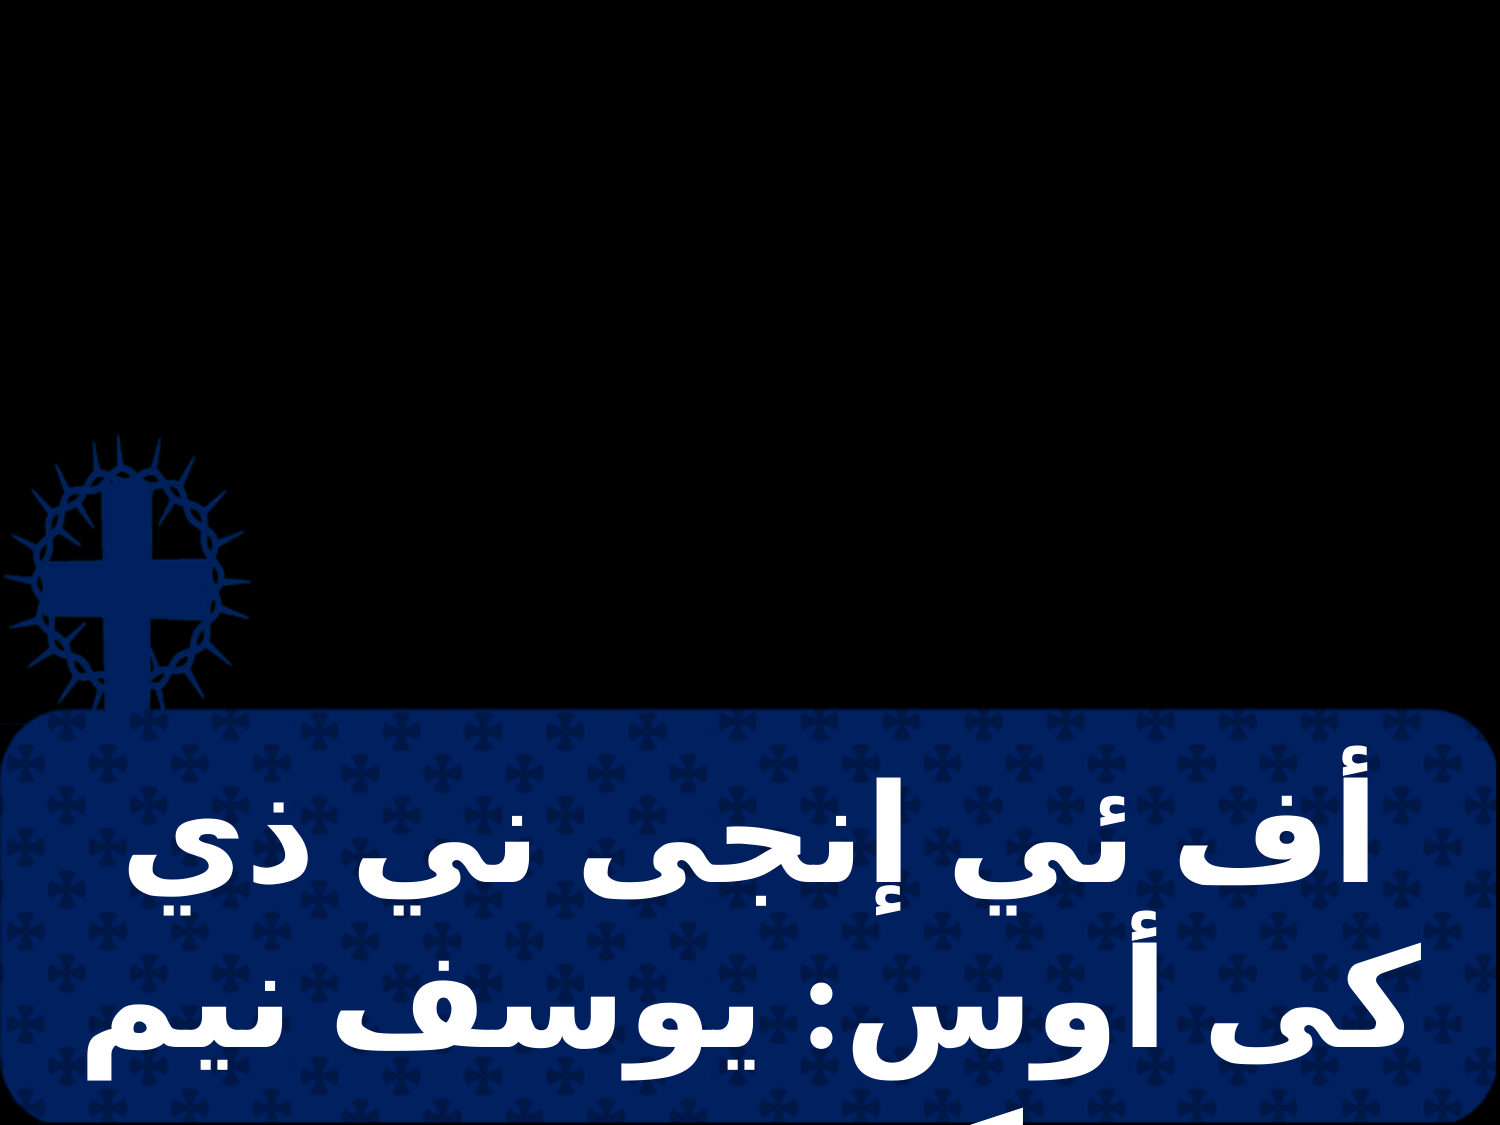

# أف ئي إنجى ني ذي كى أوس: يوسف نيم نيكوديموس